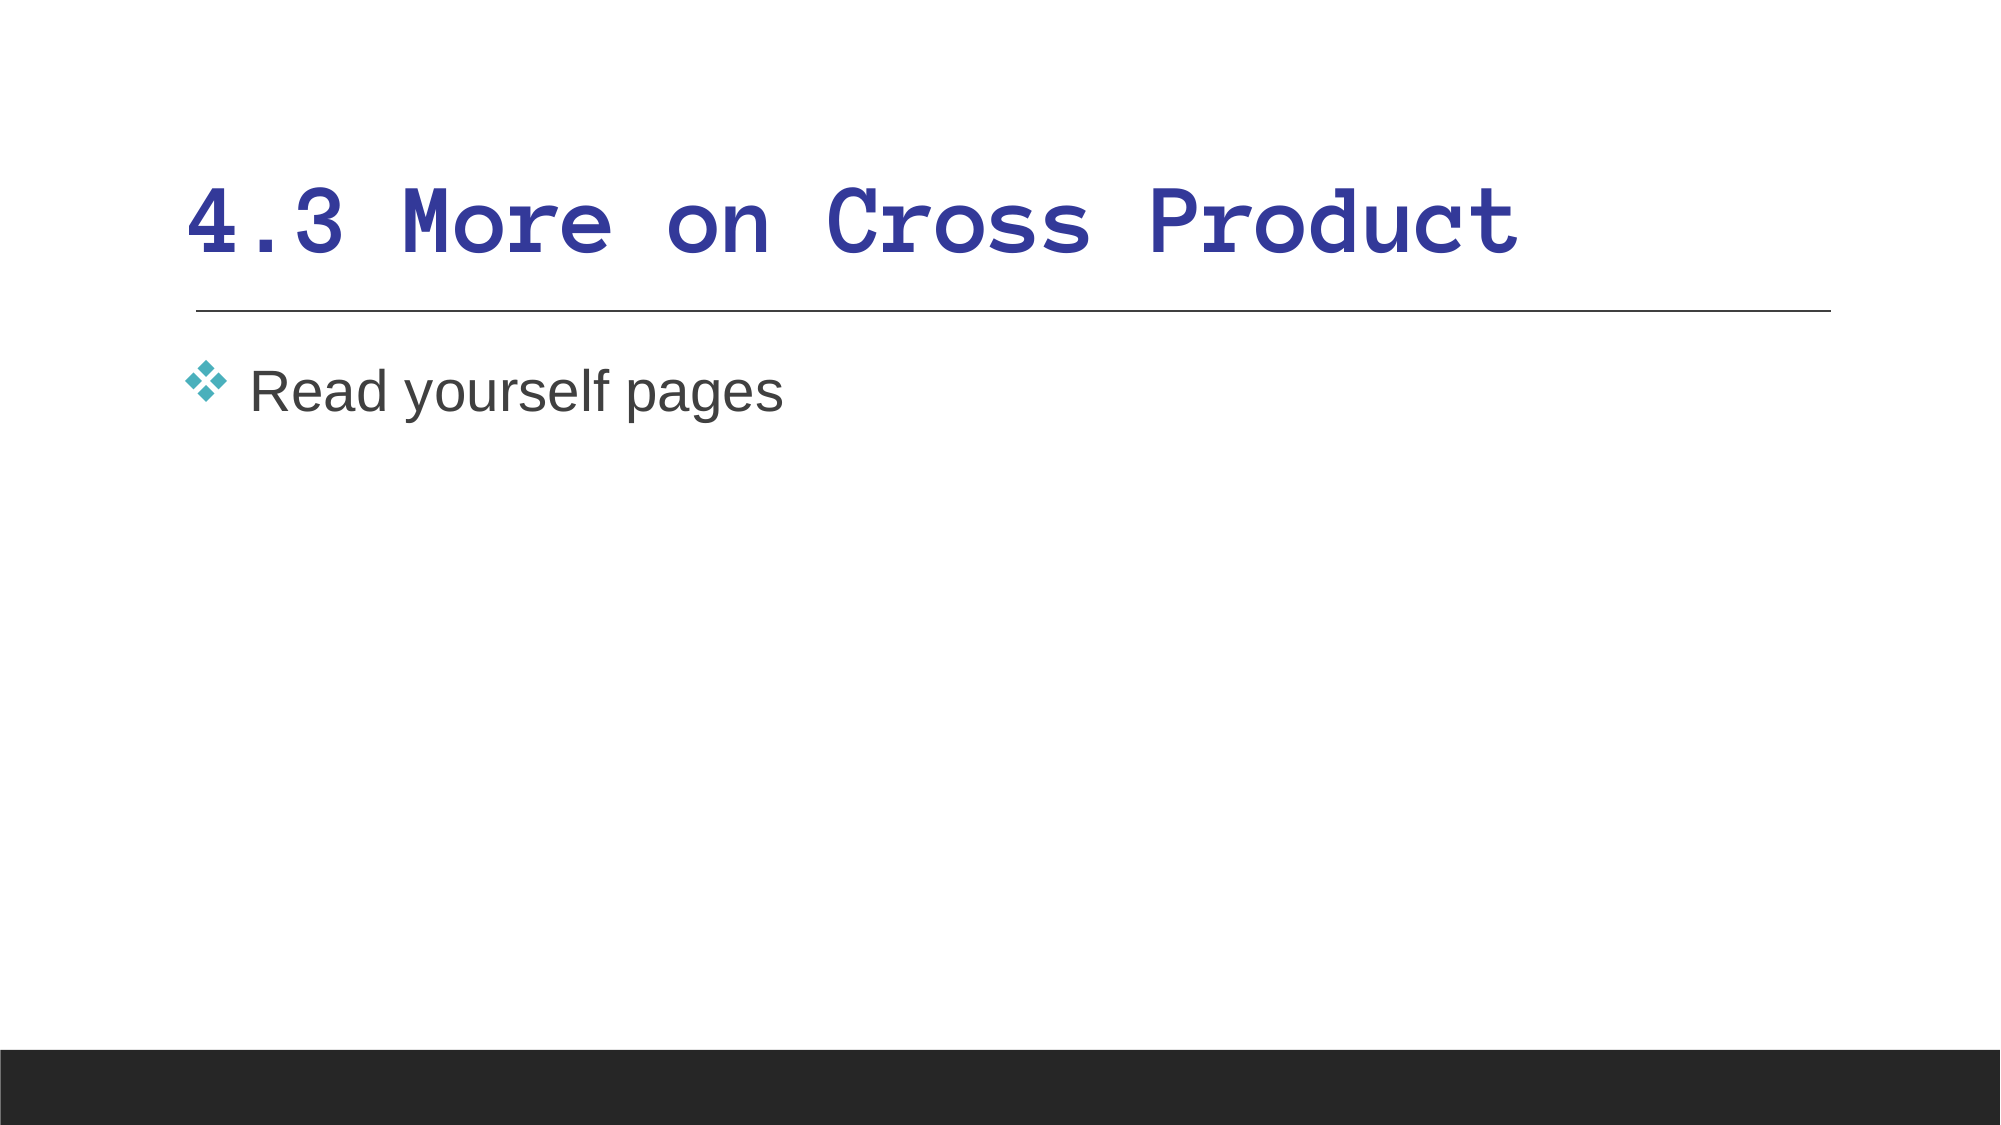

# 4.3 More on Cross Product
 Read yourself pages